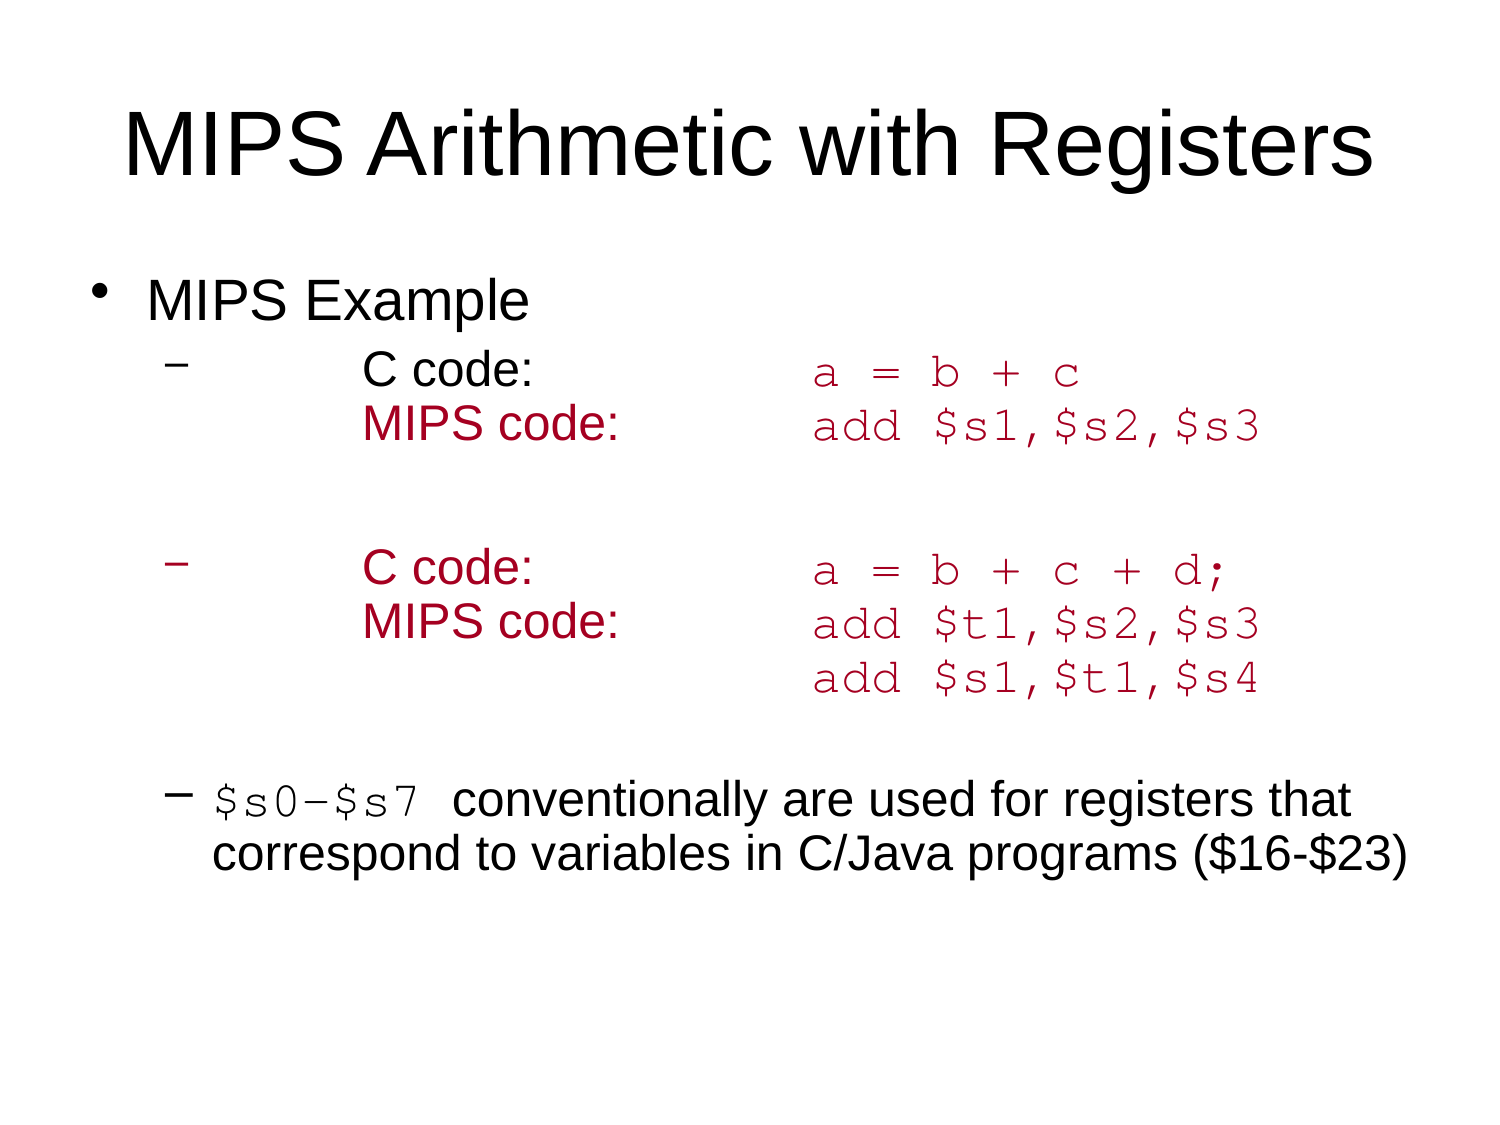

# MIPS Arithmetic with Registers
MIPS Example
	C code:  		a = b + c
	MIPS code:		add $s1,$s2,$s3

	C code:		a = b + c + d;
	MIPS code:		add $t1,$s2,$s3
				add $s1,$t1,$s4

$s0-$s7 conventionally are used for registers that correspond to variables in C/Java programs ($16-$23)